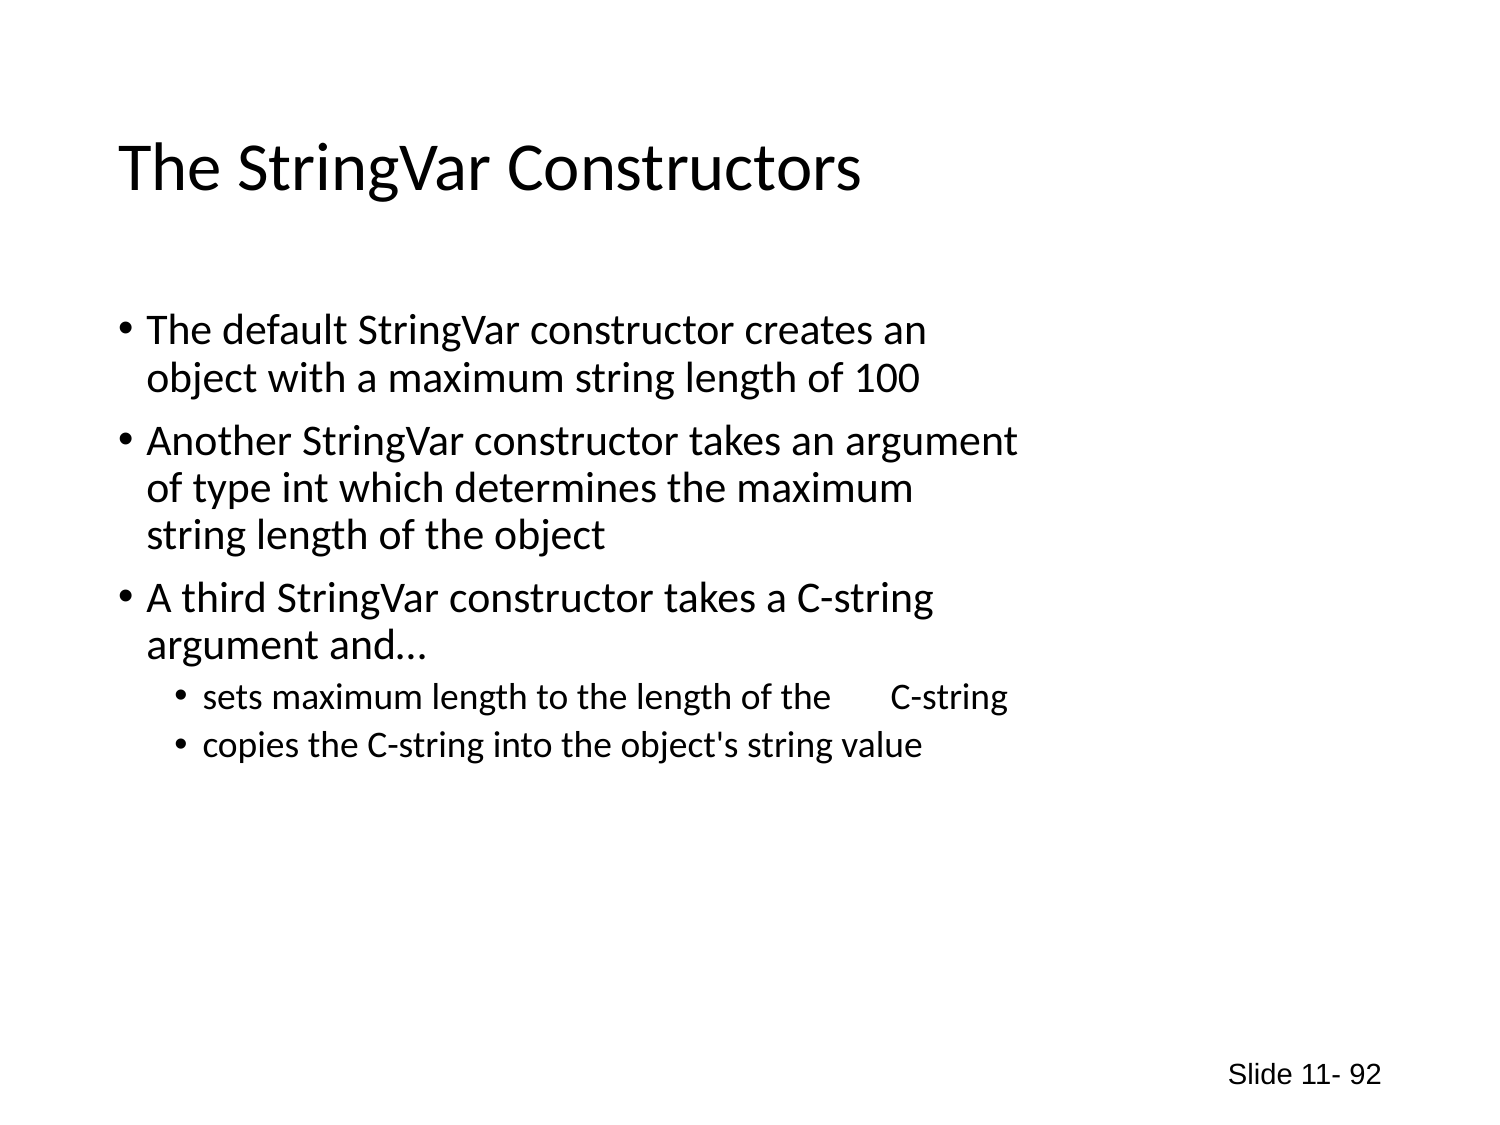

# The StringVar Constructors
The default StringVar constructor creates an
object with a maximum string length of 100
Another StringVar constructor takes an argument
of type int which determines the maximum
string length of the object
A third StringVar constructor takes a C-string
argument and…
sets maximum length to the length of the       C-string
copies the C-string into the object's string value
Slide 11- 92